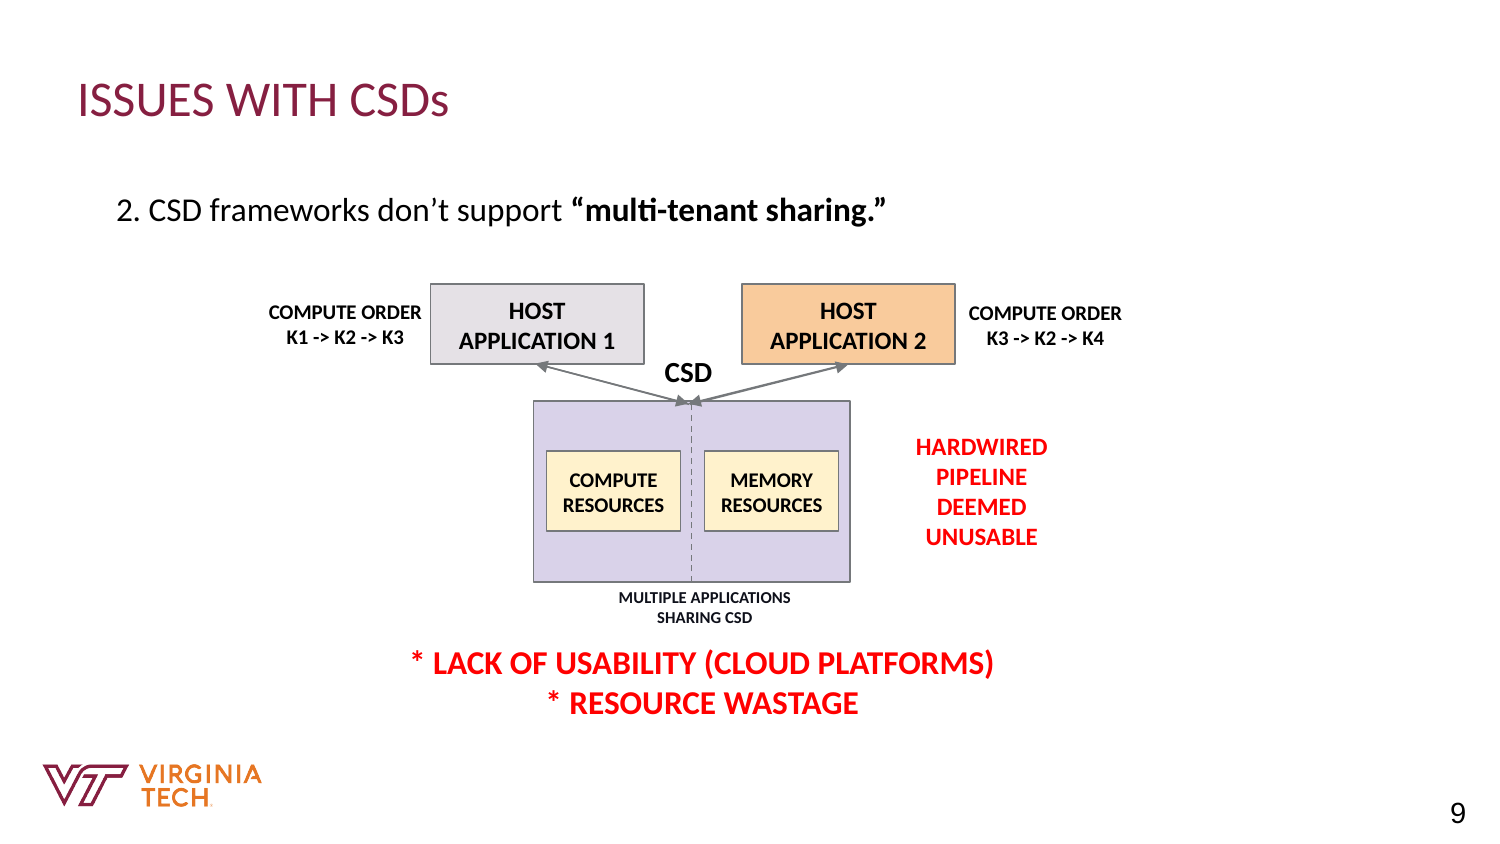

# Quote Callout
ISSUES WITH CSDs
2. CSD frameworks don’t support “multi-tenant sharing.”
COMPUTE ORDER
K1 -> K2 -> K3
HOST APPLICATION 1
HOST APPLICATION 2
COMPUTE ORDER
K3 -> K2 -> K4
CSD

HARDWIRED
PIPELINE
DEEMED UNUSABLE
COMPUTE RESOURCES
MEMORY RESOURCES
MULTIPLE APPLICATIONS SHARING CSD
* LACK OF USABILITY (CLOUD PLATFORMS)
* RESOURCE WASTAGE
9